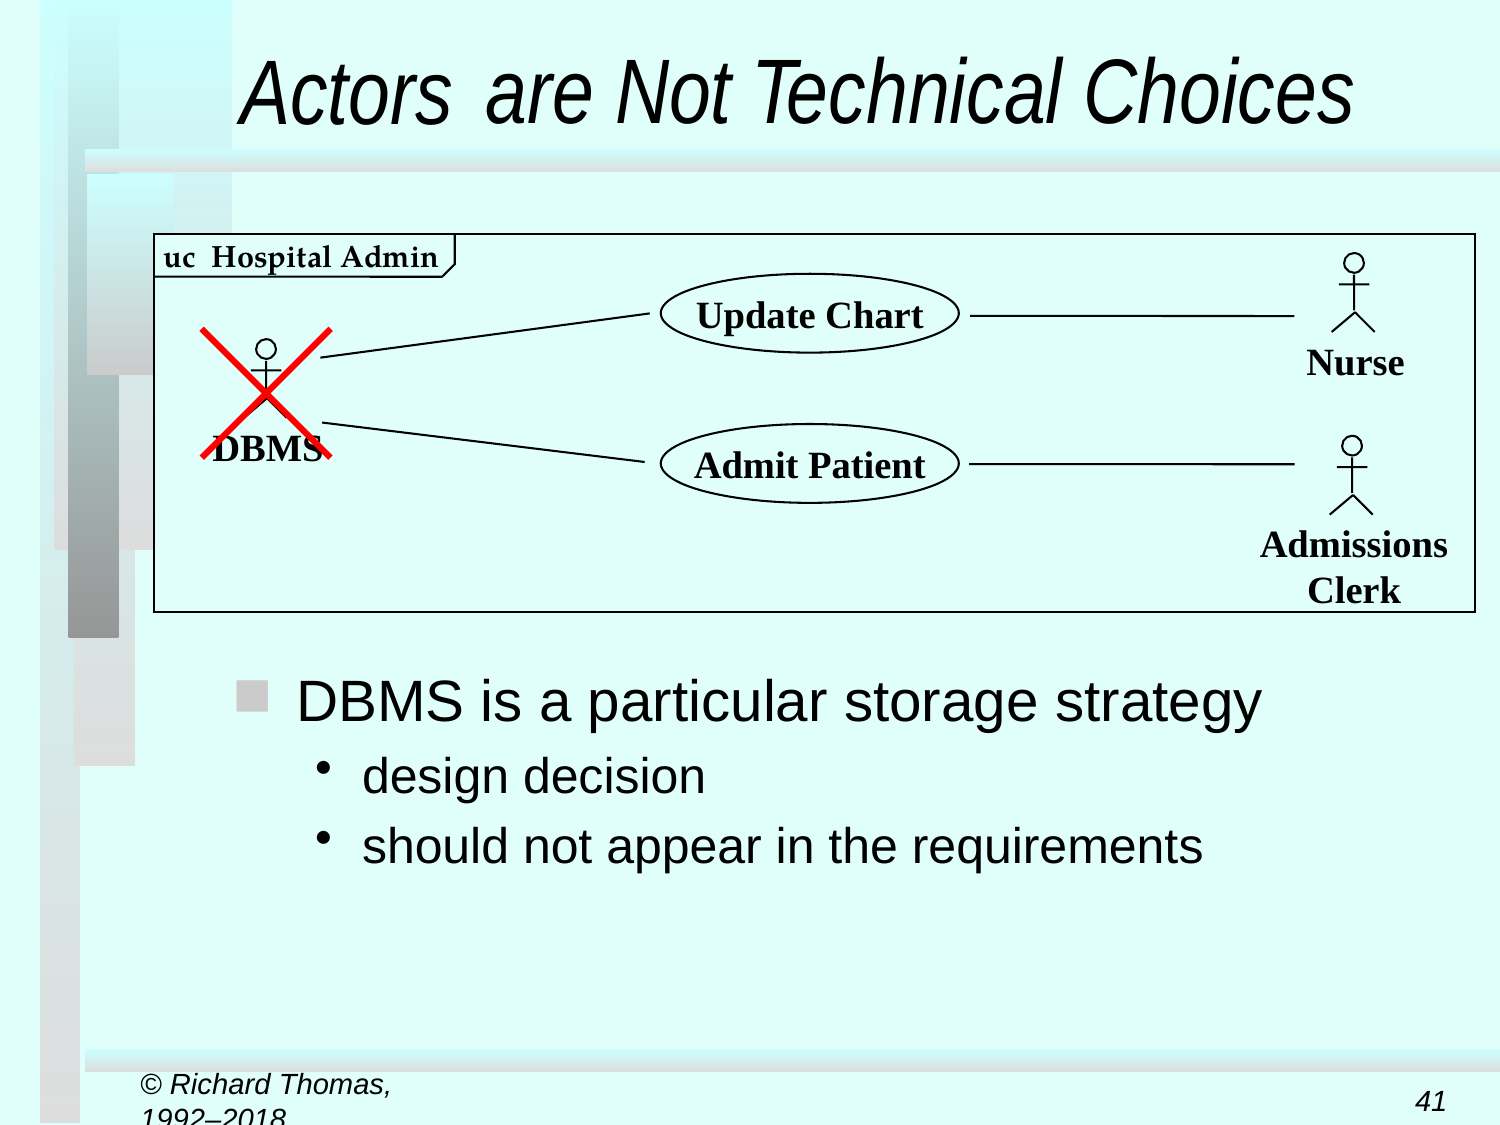

# Actors
are Not Technical Choices
uc  Hospital Admin

Nurse
Update Chart

DBMS

Admit Patient

Admissions
Clerk

DBMS is a particular storage strategy
design decision
should not appear in the requirements
© Richard Thomas, 1992–2018
41